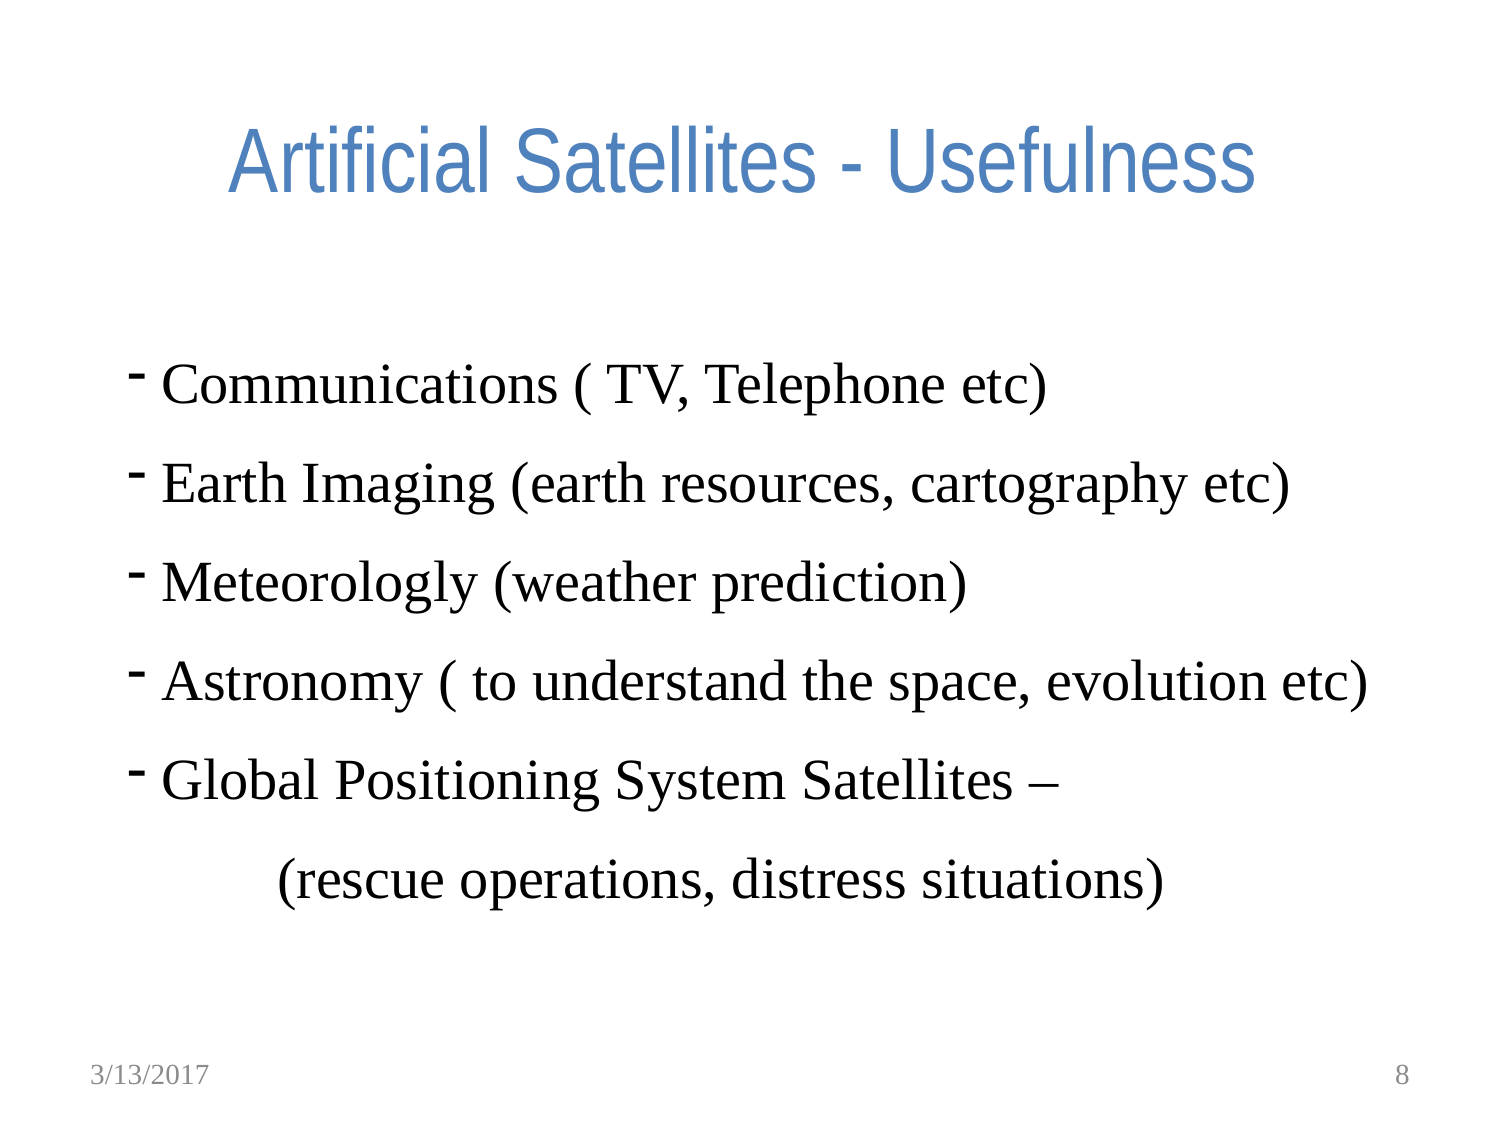

# Artificial Satellites - Usefulness
 Communications ( TV, Telephone etc)
 Earth Imaging (earth resources, cartography etc)
 Meteorologly (weather prediction)
 Astronomy ( to understand the space, evolution etc)
 Global Positioning System Satellites –
	(rescue operations, distress situations)

3/13/2017
8